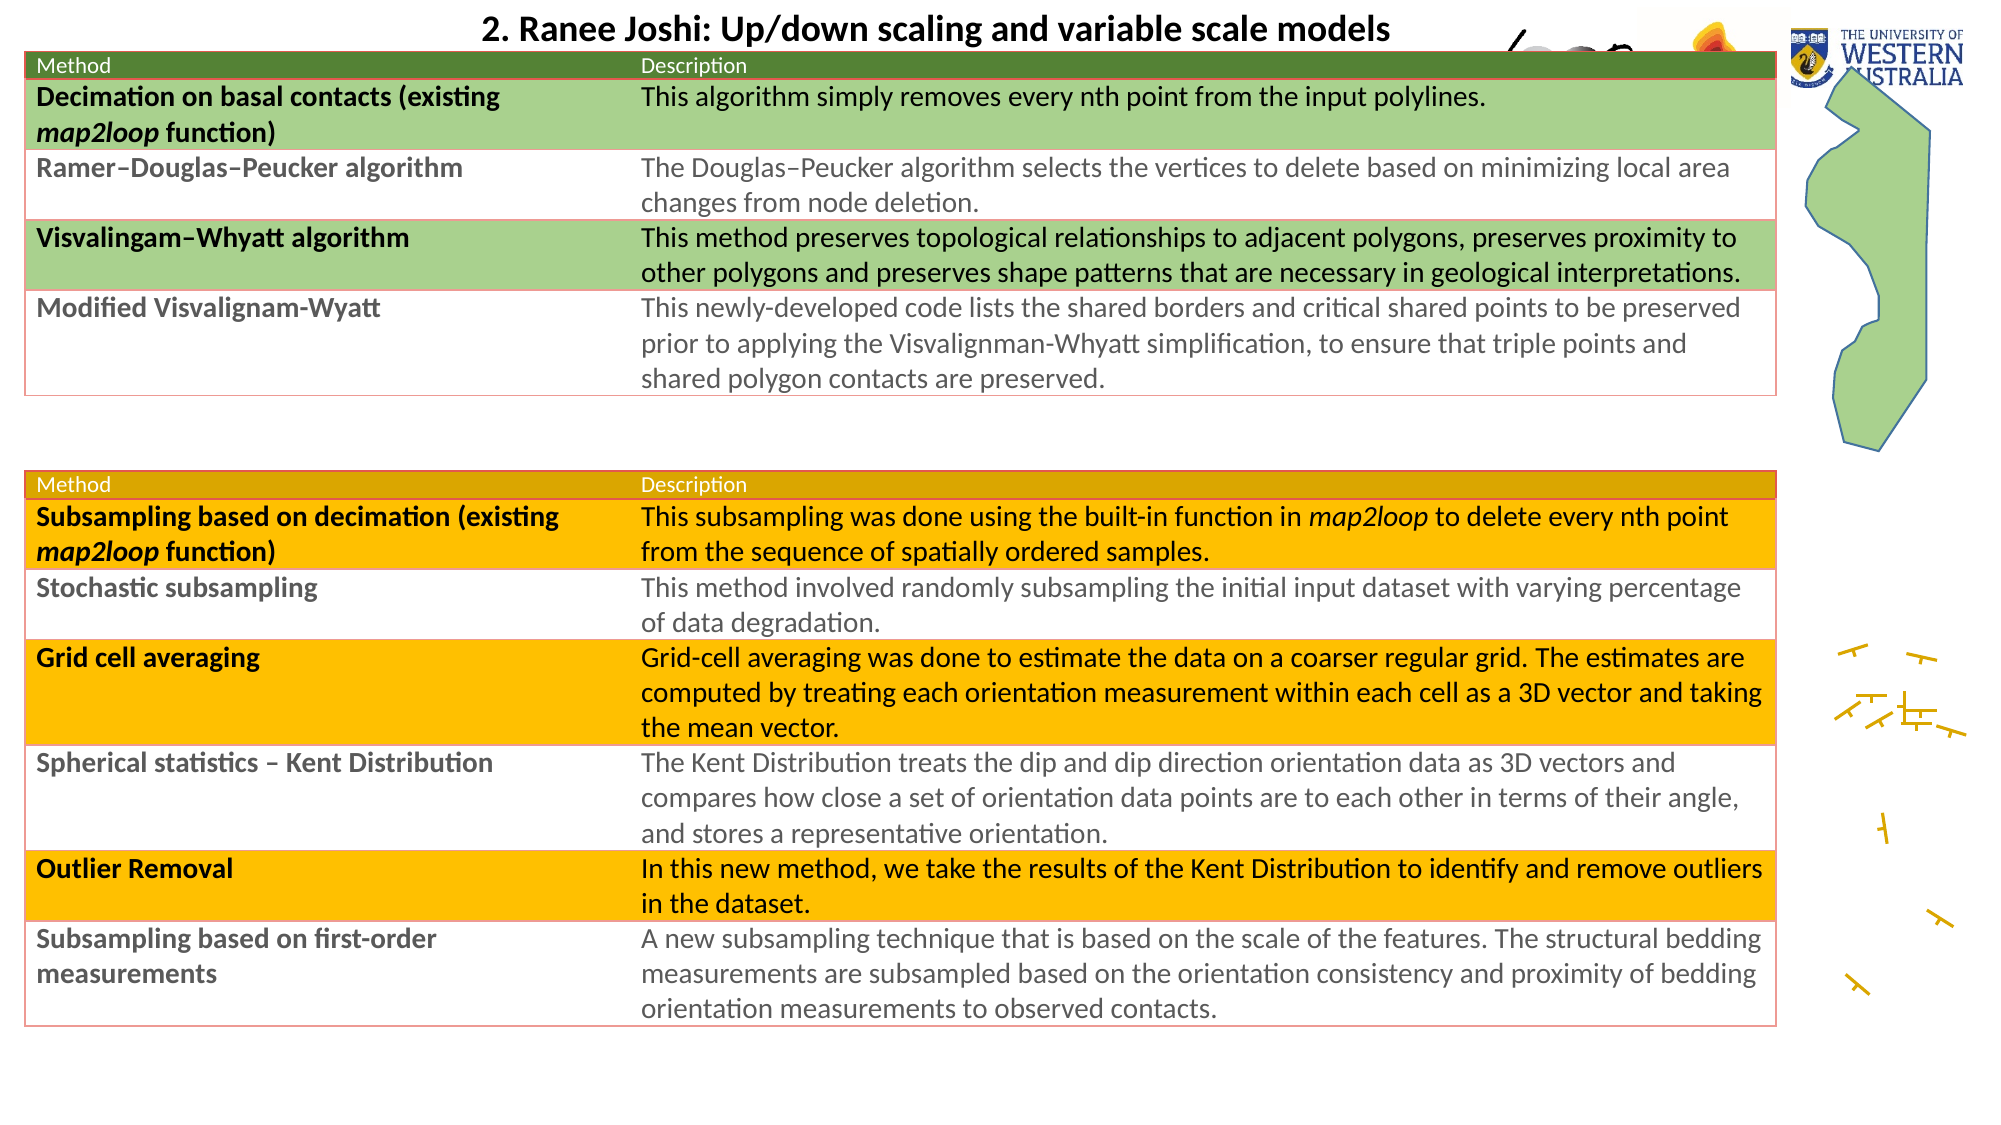

2. Ranee Joshi: Up/down scaling and variable scale models
| Method | Description |
| --- | --- |
| Decimation on basal contacts (existing map2loop function) | This algorithm simply removes every nth point from the input polylines. |
| Ramer–Douglas–Peucker algorithm | The Douglas–Peucker algorithm selects the vertices to delete based on minimizing local area changes from node deletion. |
| Visvalingam–Whyatt algorithm | This method preserves topological relationships to adjacent polygons, preserves proximity to other polygons and preserves shape patterns that are necessary in geological interpretations. |
| Modified Visvalignam-Wyatt | This newly-developed code lists the shared borders and critical shared points to be preserved prior to applying the Visvalignman-Whyatt simplification, to ensure that triple points and shared polygon contacts are preserved. |

| Method | Description |
| --- | --- |
| Subsampling based on decimation (existing map2loop function) | This subsampling was done using the built-in function in map2loop to delete every nth point from the sequence of spatially ordered samples. |
| Stochastic subsampling | This method involved randomly subsampling the initial input dataset with varying percentage of data degradation. |
| Grid cell averaging | Grid-cell averaging was done to estimate the data on a coarser regular grid. The estimates are computed by treating each orientation measurement within each cell as a 3D vector and taking the mean vector. |
| Spherical statistics – Kent Distribution | The Kent Distribution treats the dip and dip direction orientation data as 3D vectors and compares how close a set of orientation data points are to each other in terms of their angle, and stores a representative orientation. |
| Outlier Removal | In this new method, we take the results of the Kent Distribution to identify and remove outliers in the dataset. |
| Subsampling based on first-order measurements | A new subsampling technique that is based on the scale of the features. The structural bedding measurements are subsampled based on the orientation consistency and proximity of bedding orientation measurements to observed contacts. |